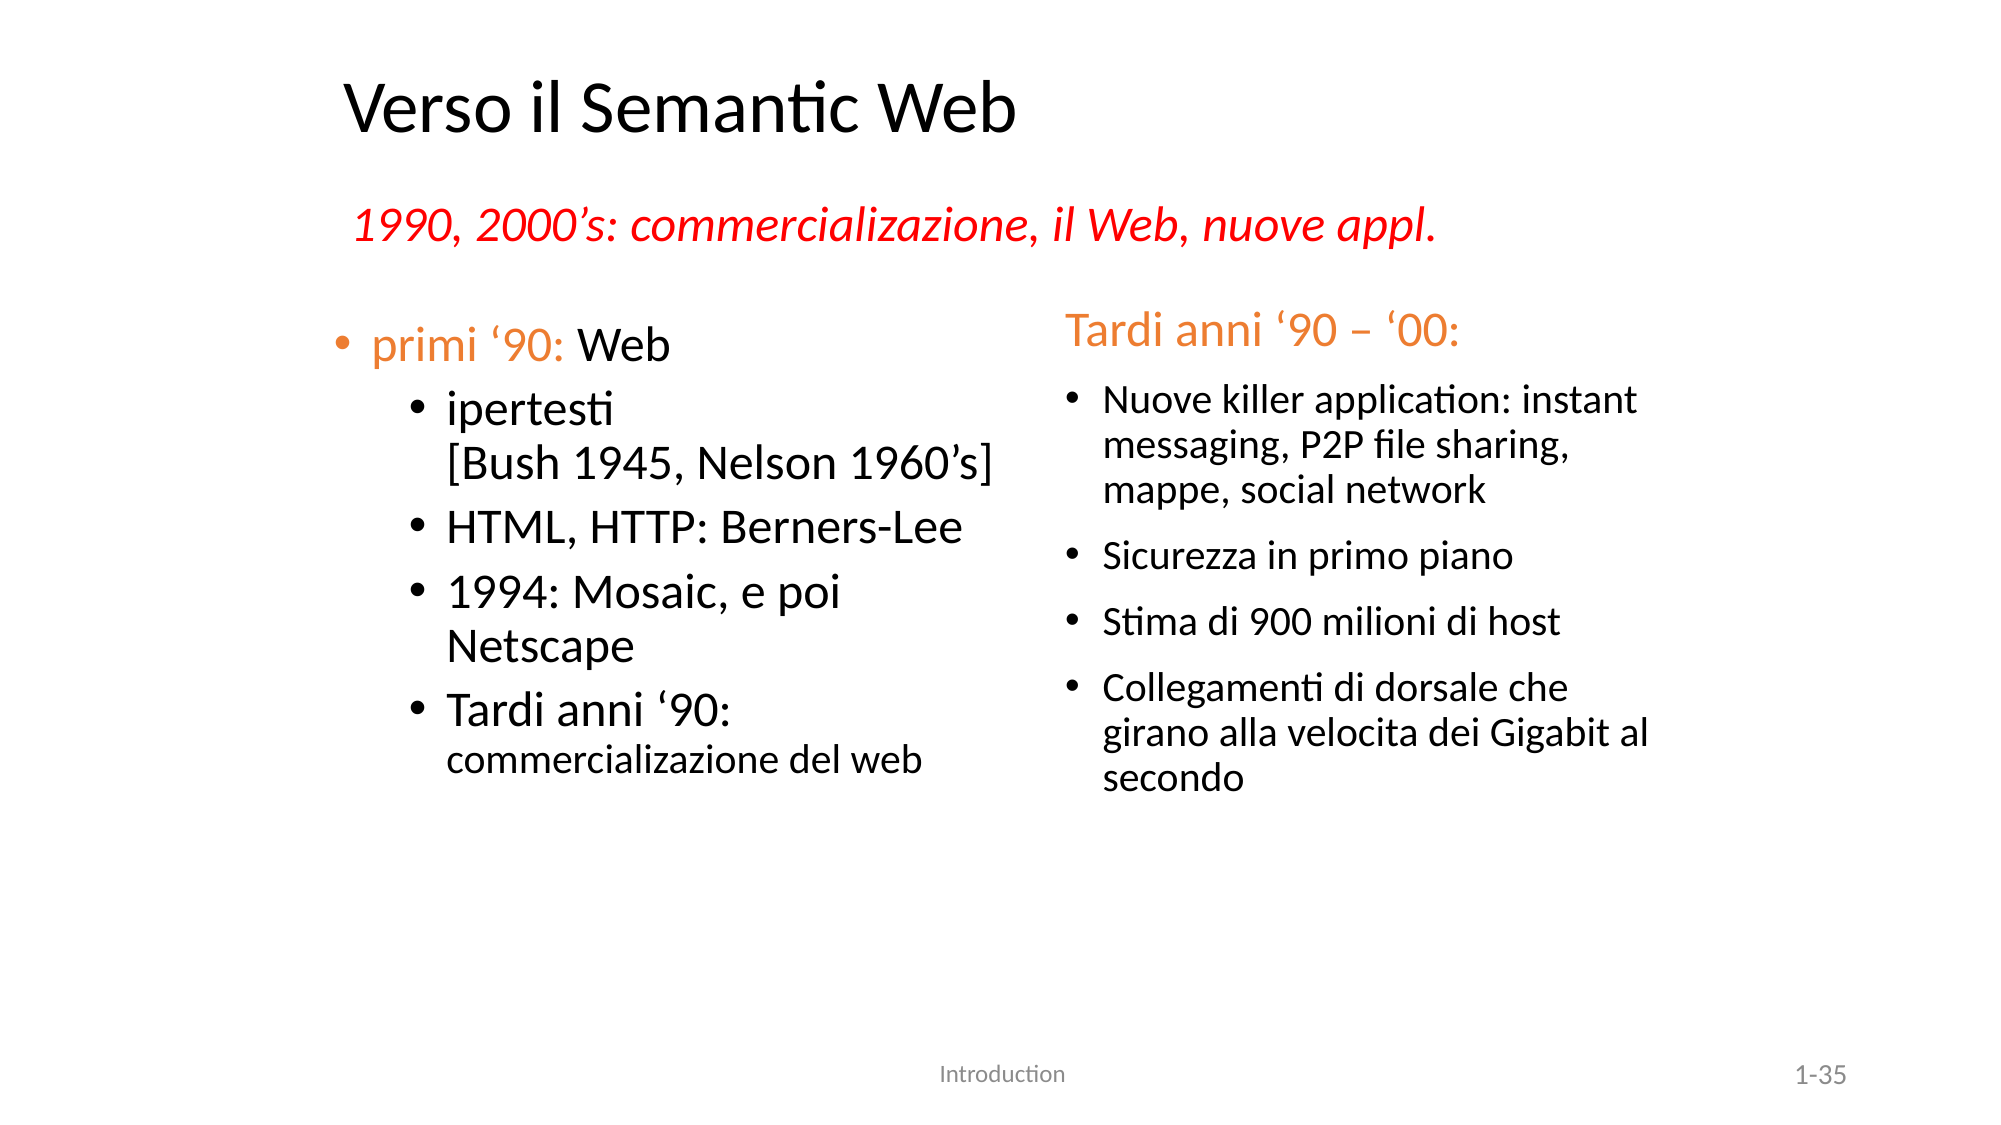

# Verso il Semantic Web
1990, 2000’s: commercializazione, il Web, nuove appl.

primi ‘90: Web
ipertesti
[Bush 1945, Nelson 1960’s]
HTML, HTTP: Berners-Lee
1994: Mosaic, e poi Netscape
Tardi anni ‘90: commercializazione del web

Tardi anni ‘90 – ‘00:
Nuove killer application: instant messaging, P2P file sharing, mappe, social network
Sicurezza in primo piano
Stima di 900 milioni di host
Collegamenti di dorsale che girano alla velocita dei Gigabit al secondo

 Introduction
1-35